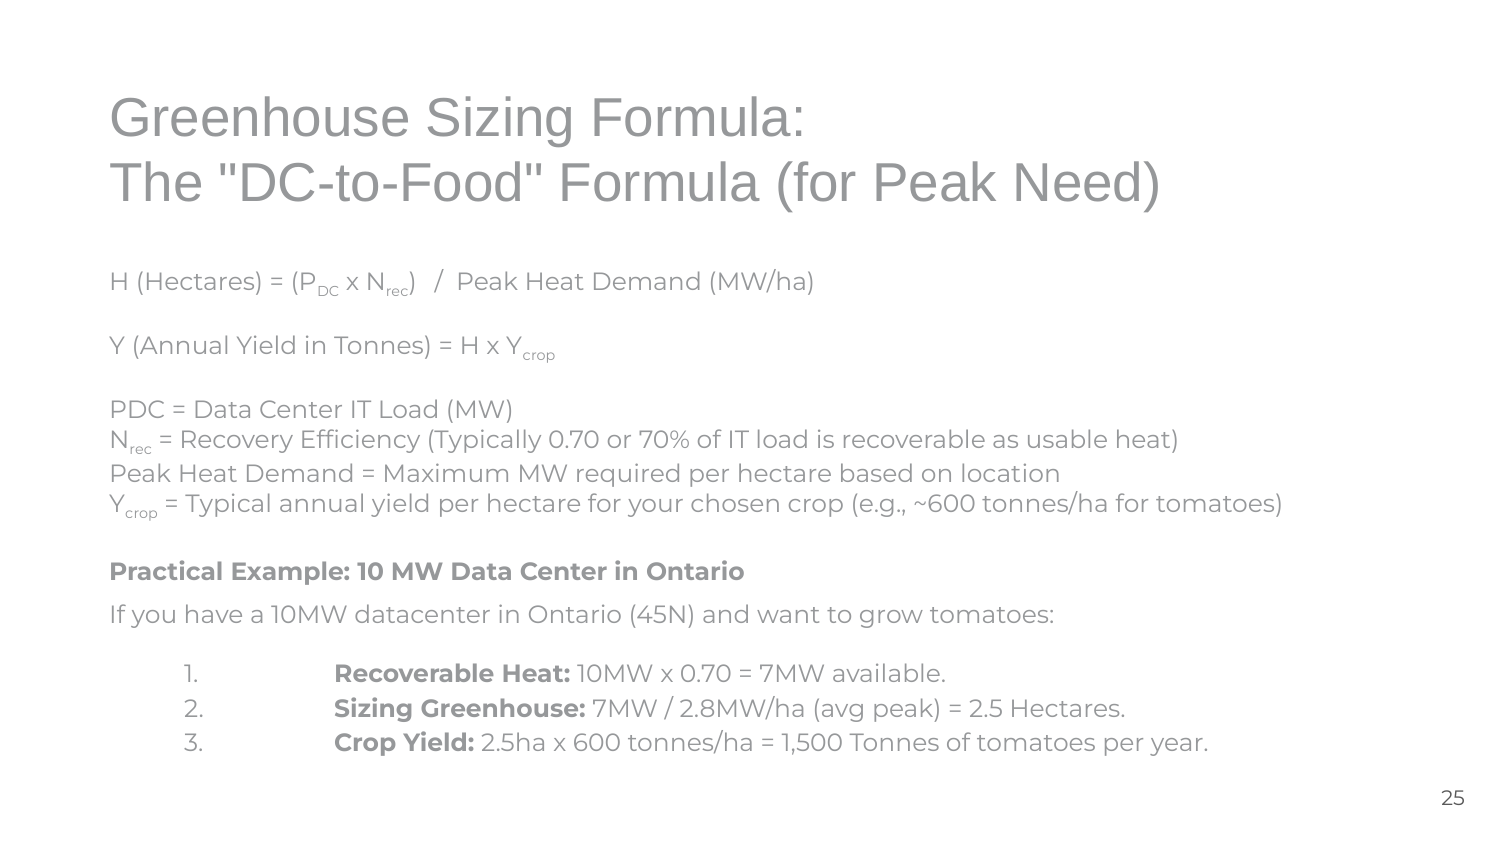

Greenhouse Sizing Formula:
The "DC-to-Food" Formula (for Peak Need)
H (Hectares) = (PDC x Nrec)    /  Peak Heat Demand (MW/ha)

Y (Annual Yield in Tonnes) = H x Ycrop

PDC = Data Center IT Load (MW)
Nrec = Recovery Efficiency (Typically 0.70 or 70% of IT load is recoverable as usable heat)
Peak Heat Demand = Maximum MW required per hectare based on location
Ycrop = Typical annual yield per hectare for your chosen crop (e.g., ~600 tonnes/ha for tomatoes)

Practical Example: 10 MW Data Center in Ontario
If you have a 10MW datacenter in Ontario (45N) and want to grow tomatoes:
1.	Recoverable Heat: 10MW x 0.70 = 7MW available.
2.	Sizing Greenhouse: 7MW / 2.8MW/ha (avg peak) = 2.5 Hectares.
3.	Crop Yield: 2.5ha x 600 tonnes/ha = 1,500 Tonnes of tomatoes per year.

25